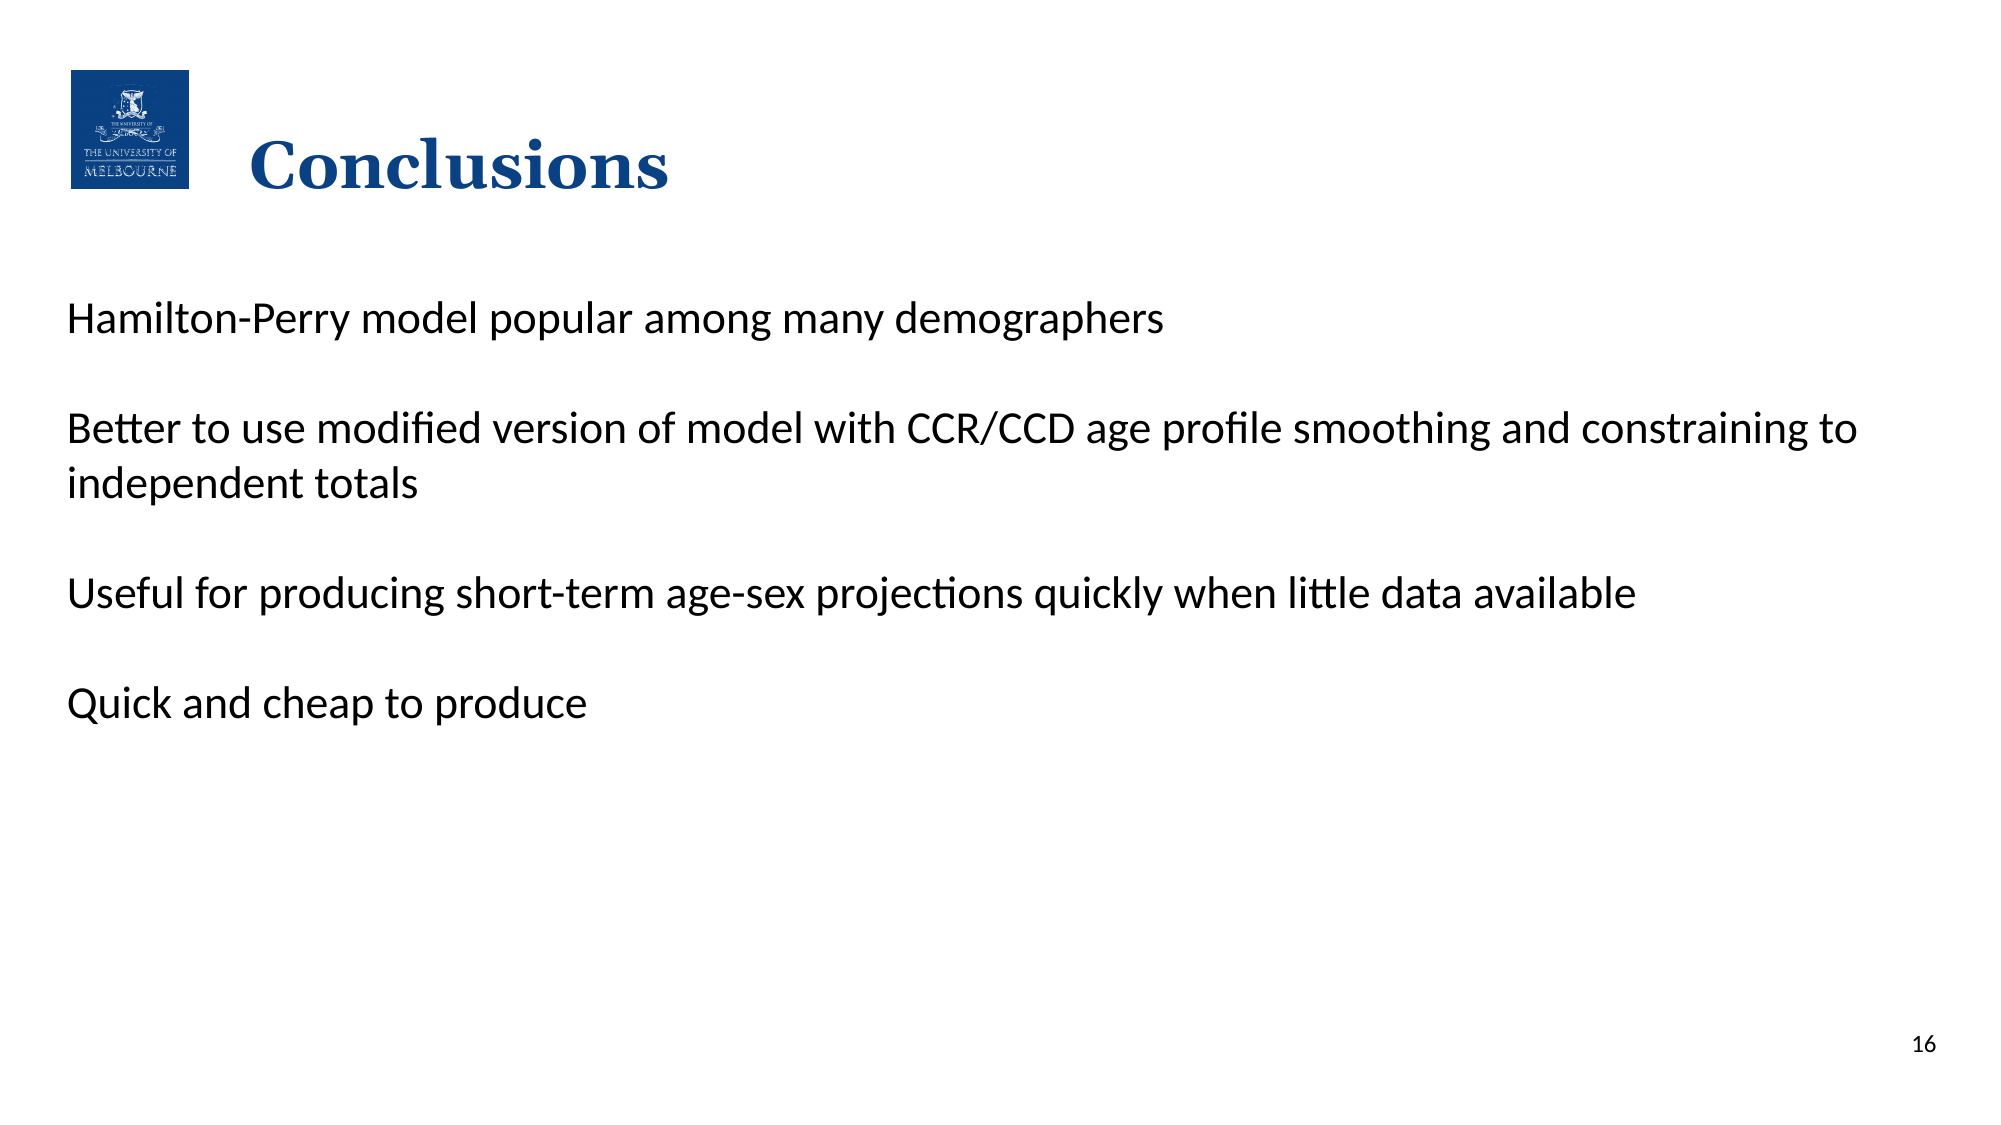

# Conclusions
Hamilton-Perry model popular among many demographers

Better to use modified version of model with CCR/CCD age profile smoothing and constraining to independent totals

Useful for producing short-term age-sex projections quickly when little data available

Quick and cheap to produce

16